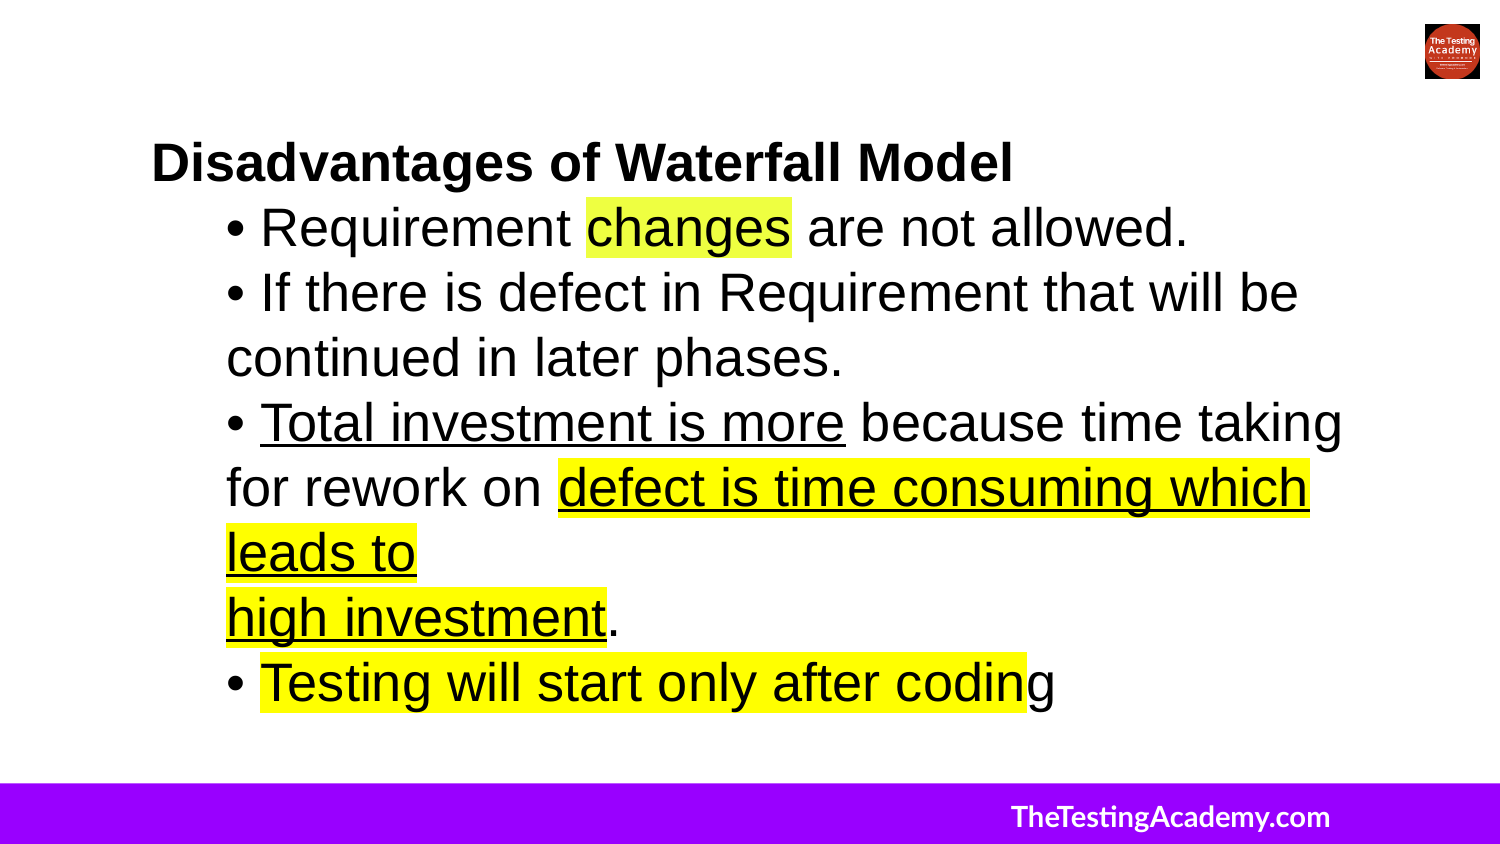

Disadvantages of Waterfall Model
• Requirement changes are not allowed.
• If there is defect in Requirement that will be continued in later phases.
• Total investment is more because time taking for rework on defect is time consuming which leads to
high investment.
• Testing will start only after coding